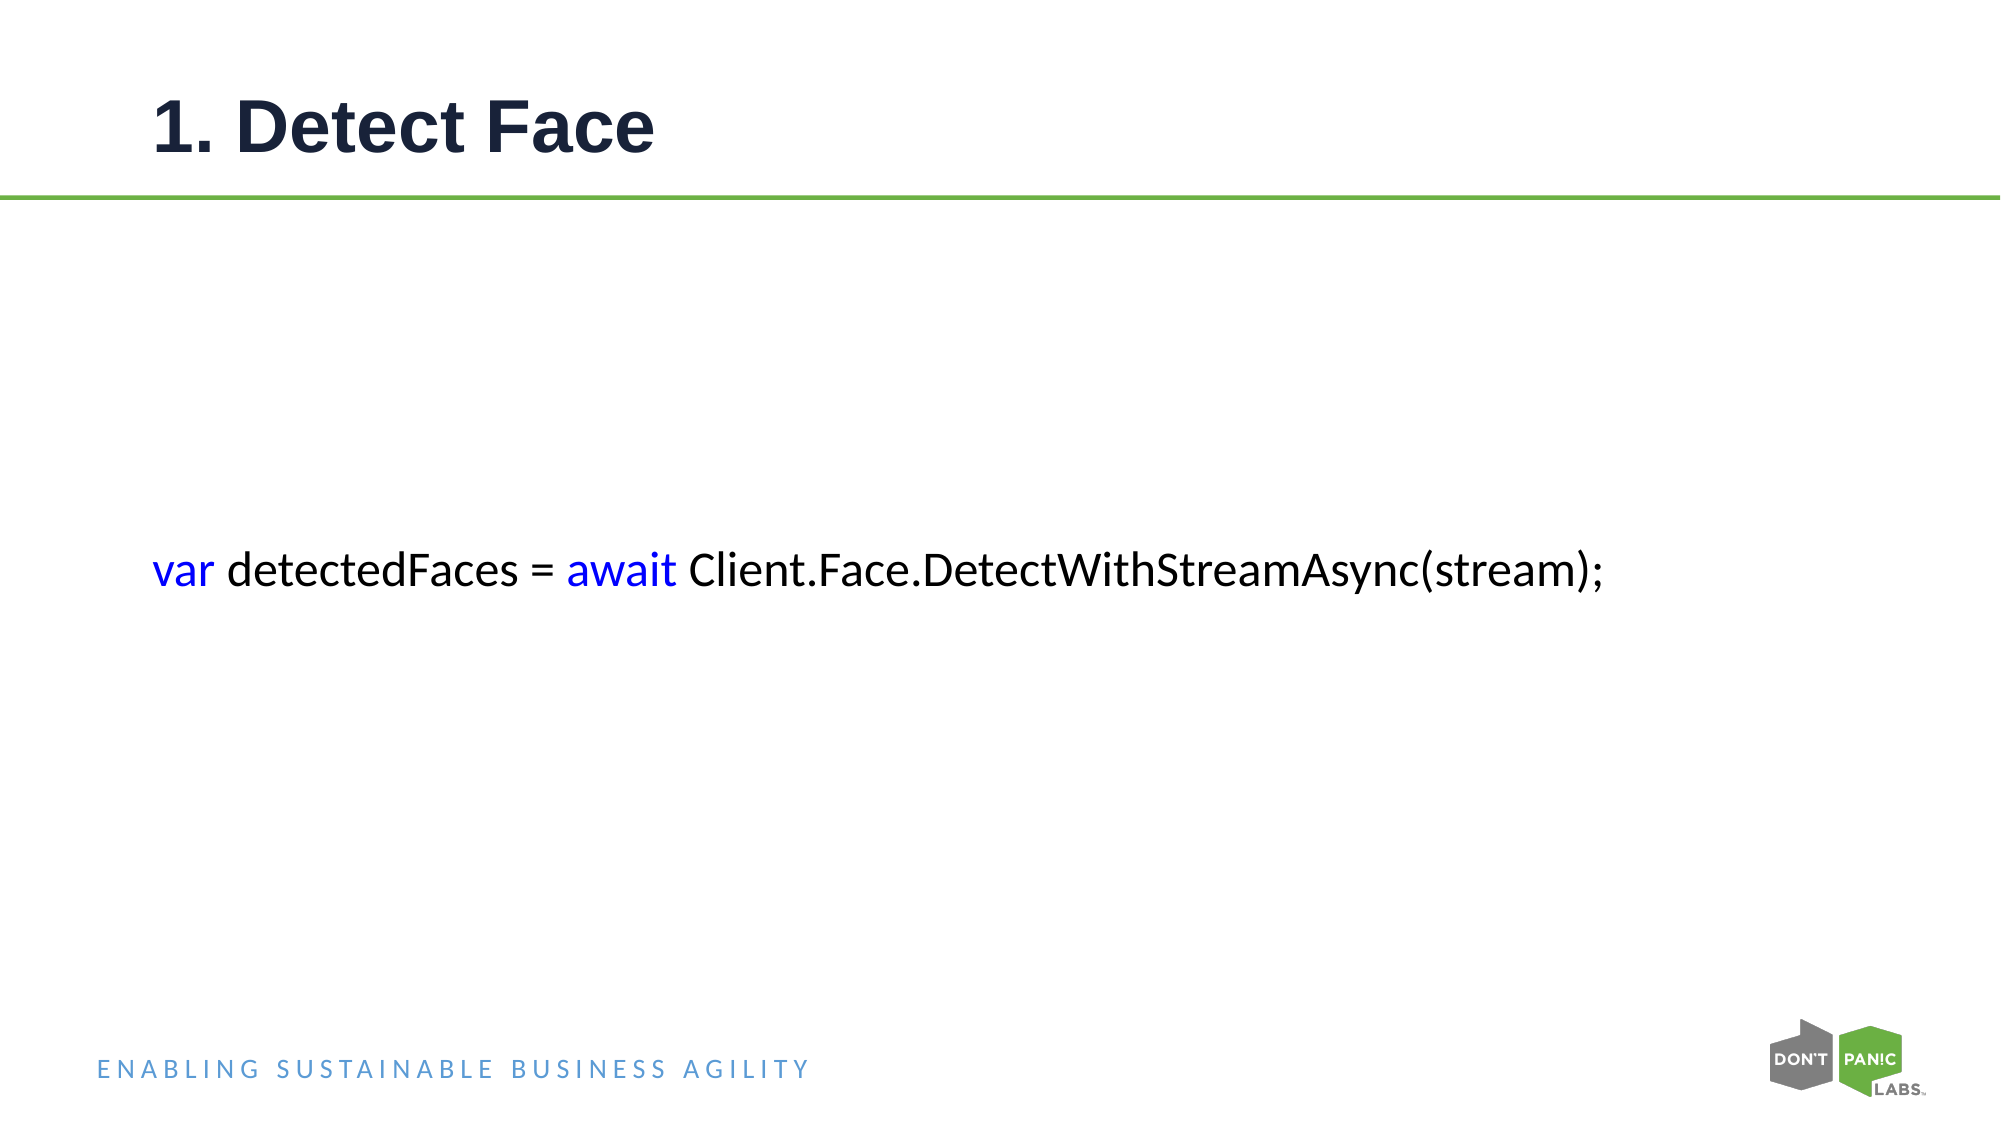

# 1. Detect Face
var detectedFaces = await Client.Face.DetectWithStreamAsync(stream);